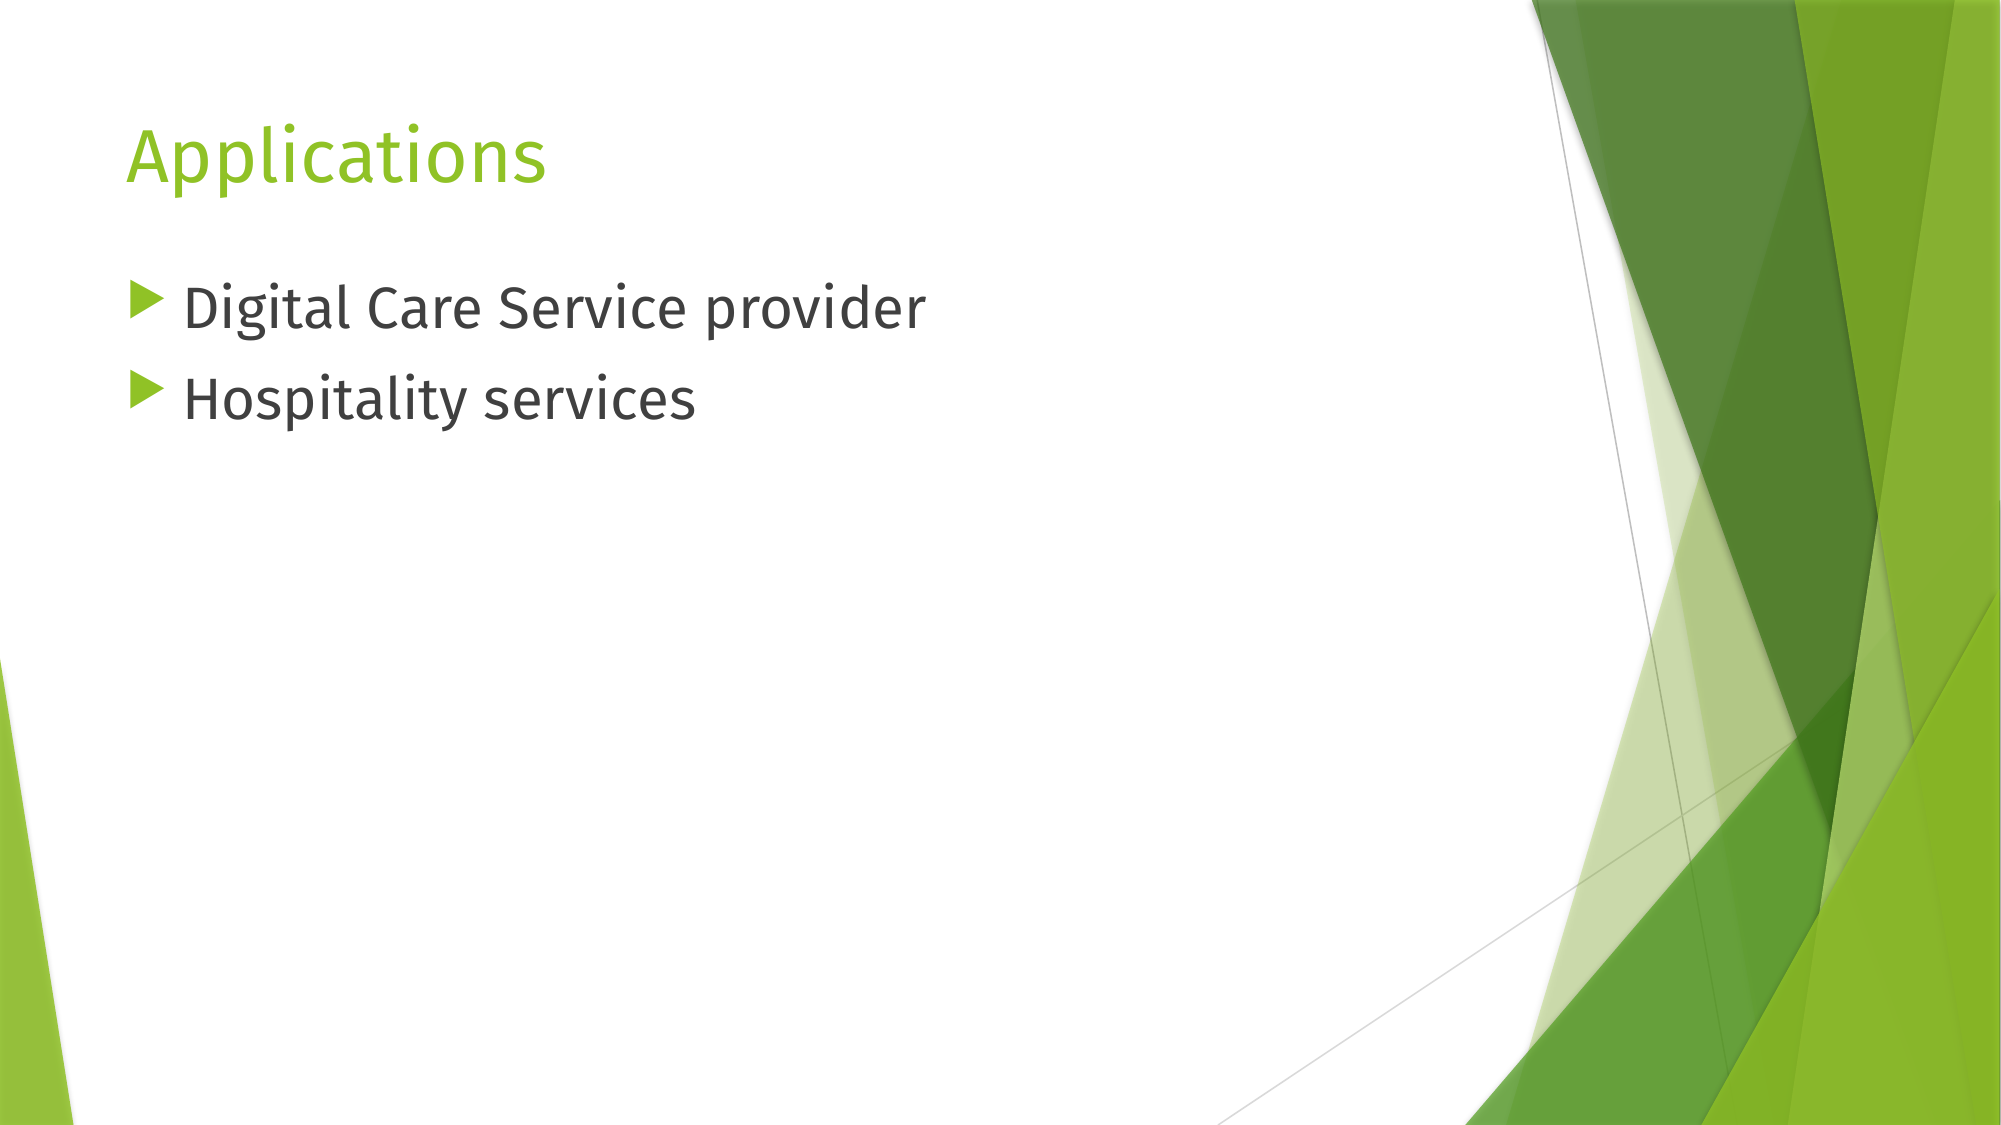

# Applications
Digital Care Service provider
Hospitality services